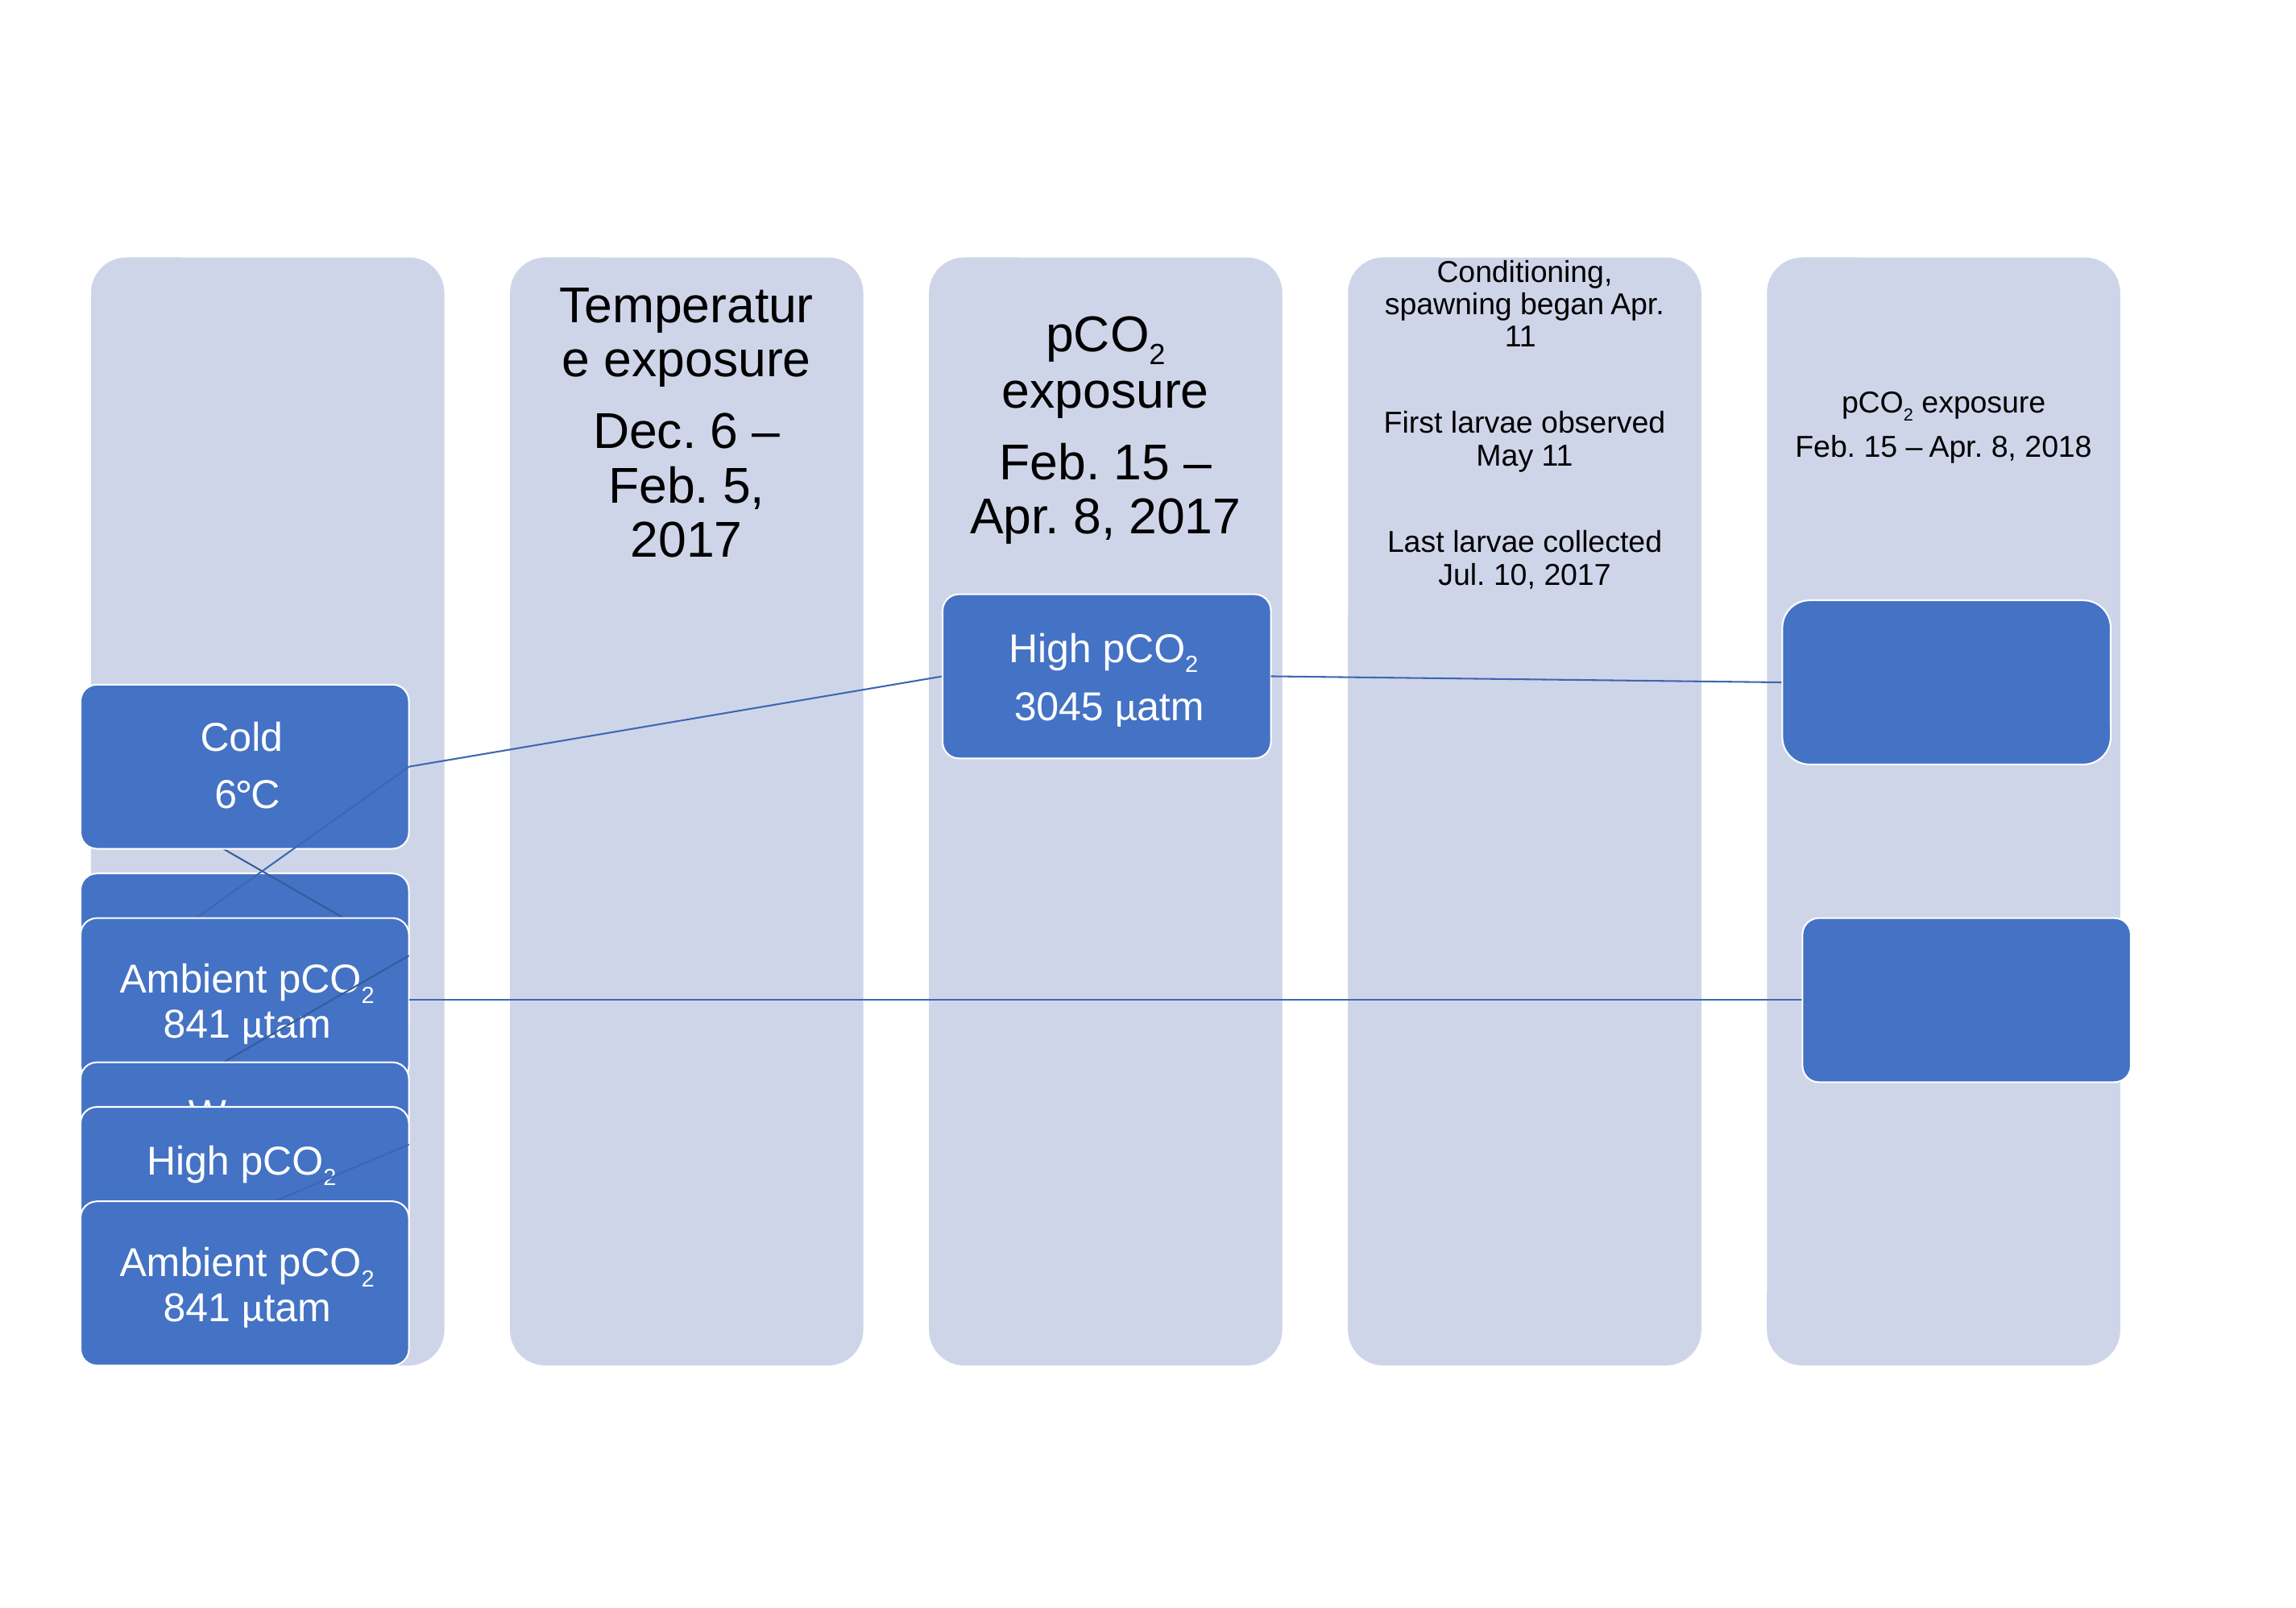

pCO2 exposure
Feb. 15 – Apr. 8, 2018
Conditioning, spawning began Apr. 11

First larvae observed May 11

Last larvae collected Jul. 10, 2017
pCO2 exposure
Feb. 15 – Apr. 8, 2017
Temperature exposure
Dec. 6 – Feb. 5, 2017

Cohort

Cold
6°C

High pCO2
3045 µatm

Ambient pCO2 841 µtam

Warm
10°C

High pCO2
3045 µatm

Ambient pCO2 841 µtam